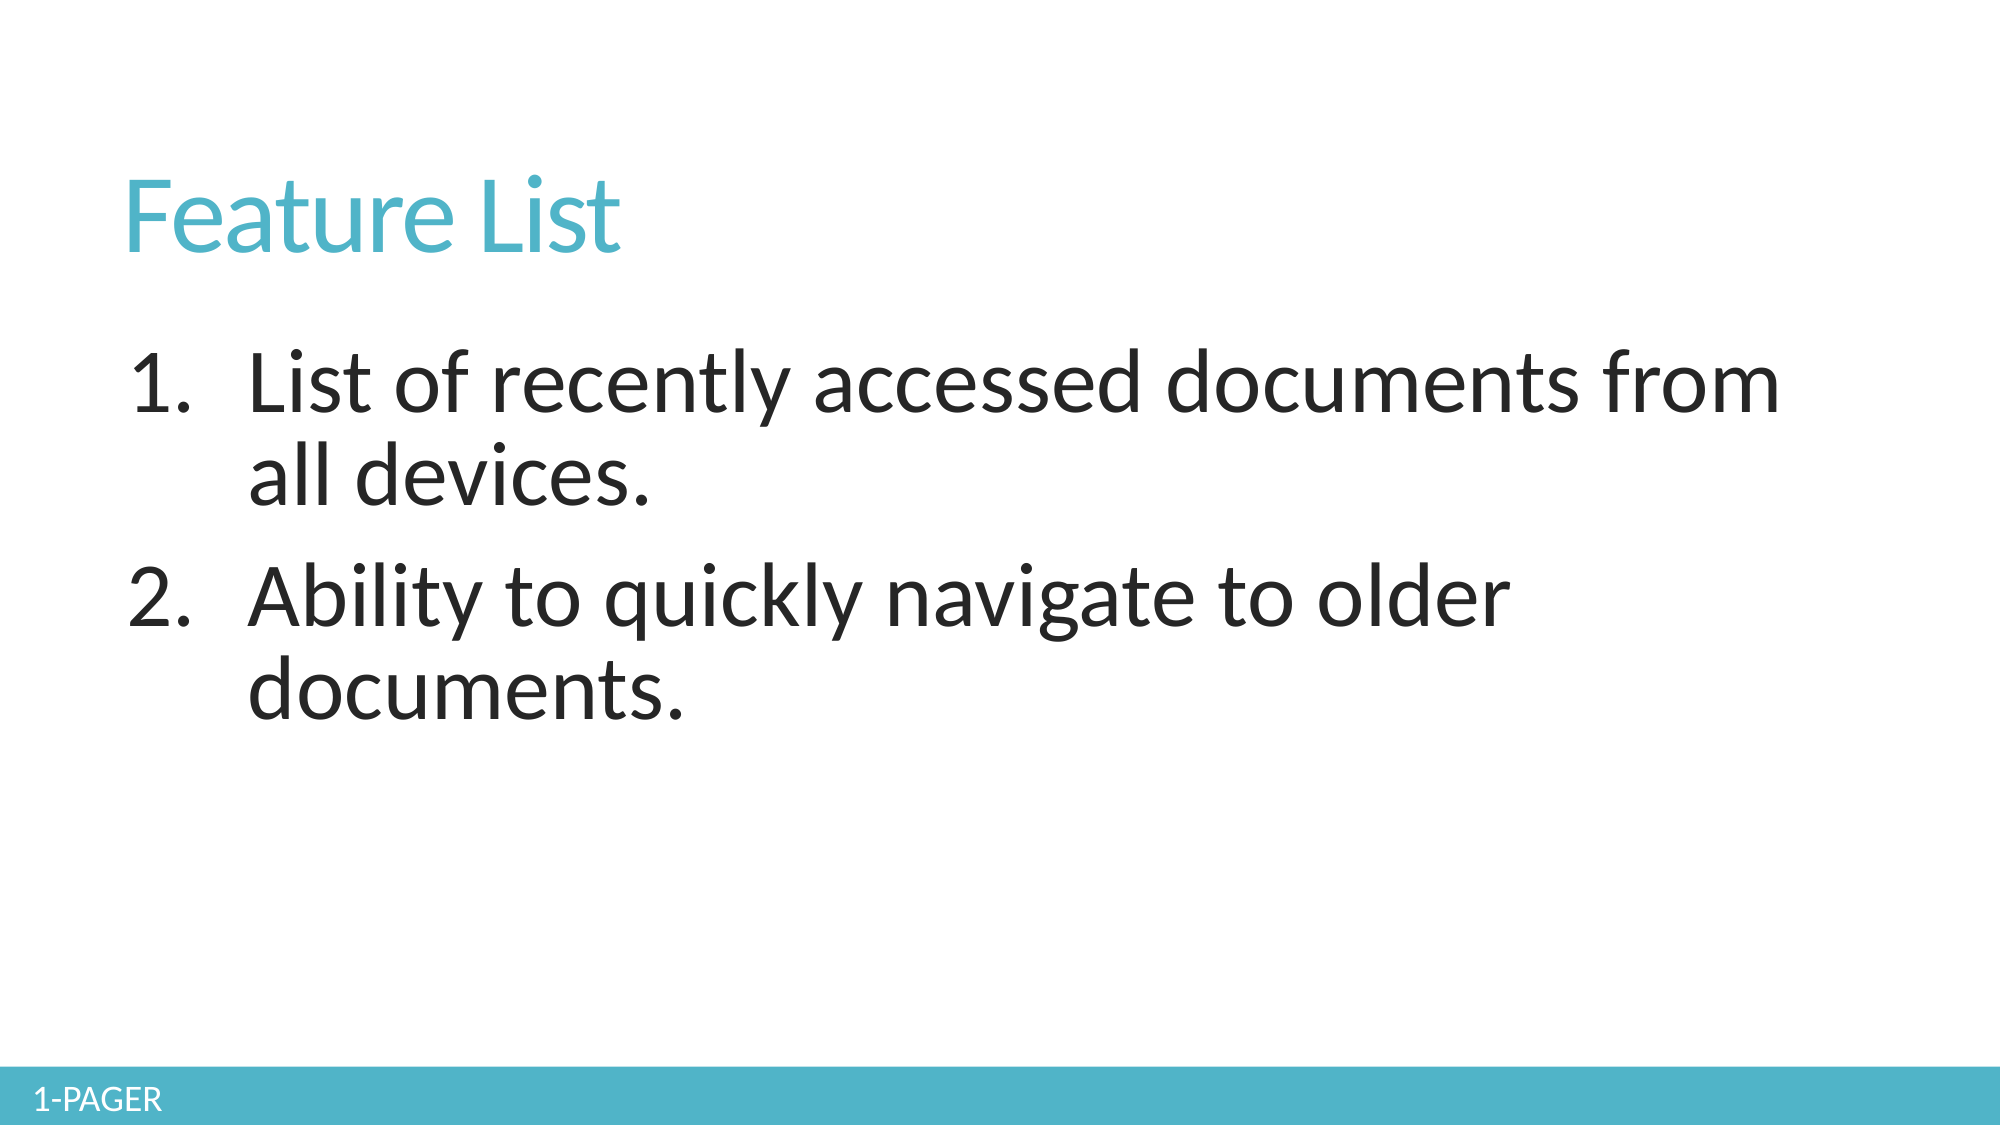

# Feature List
List of recently accessed documents from all devices.
Ability to quickly navigate to older documents.
  1-PAGER